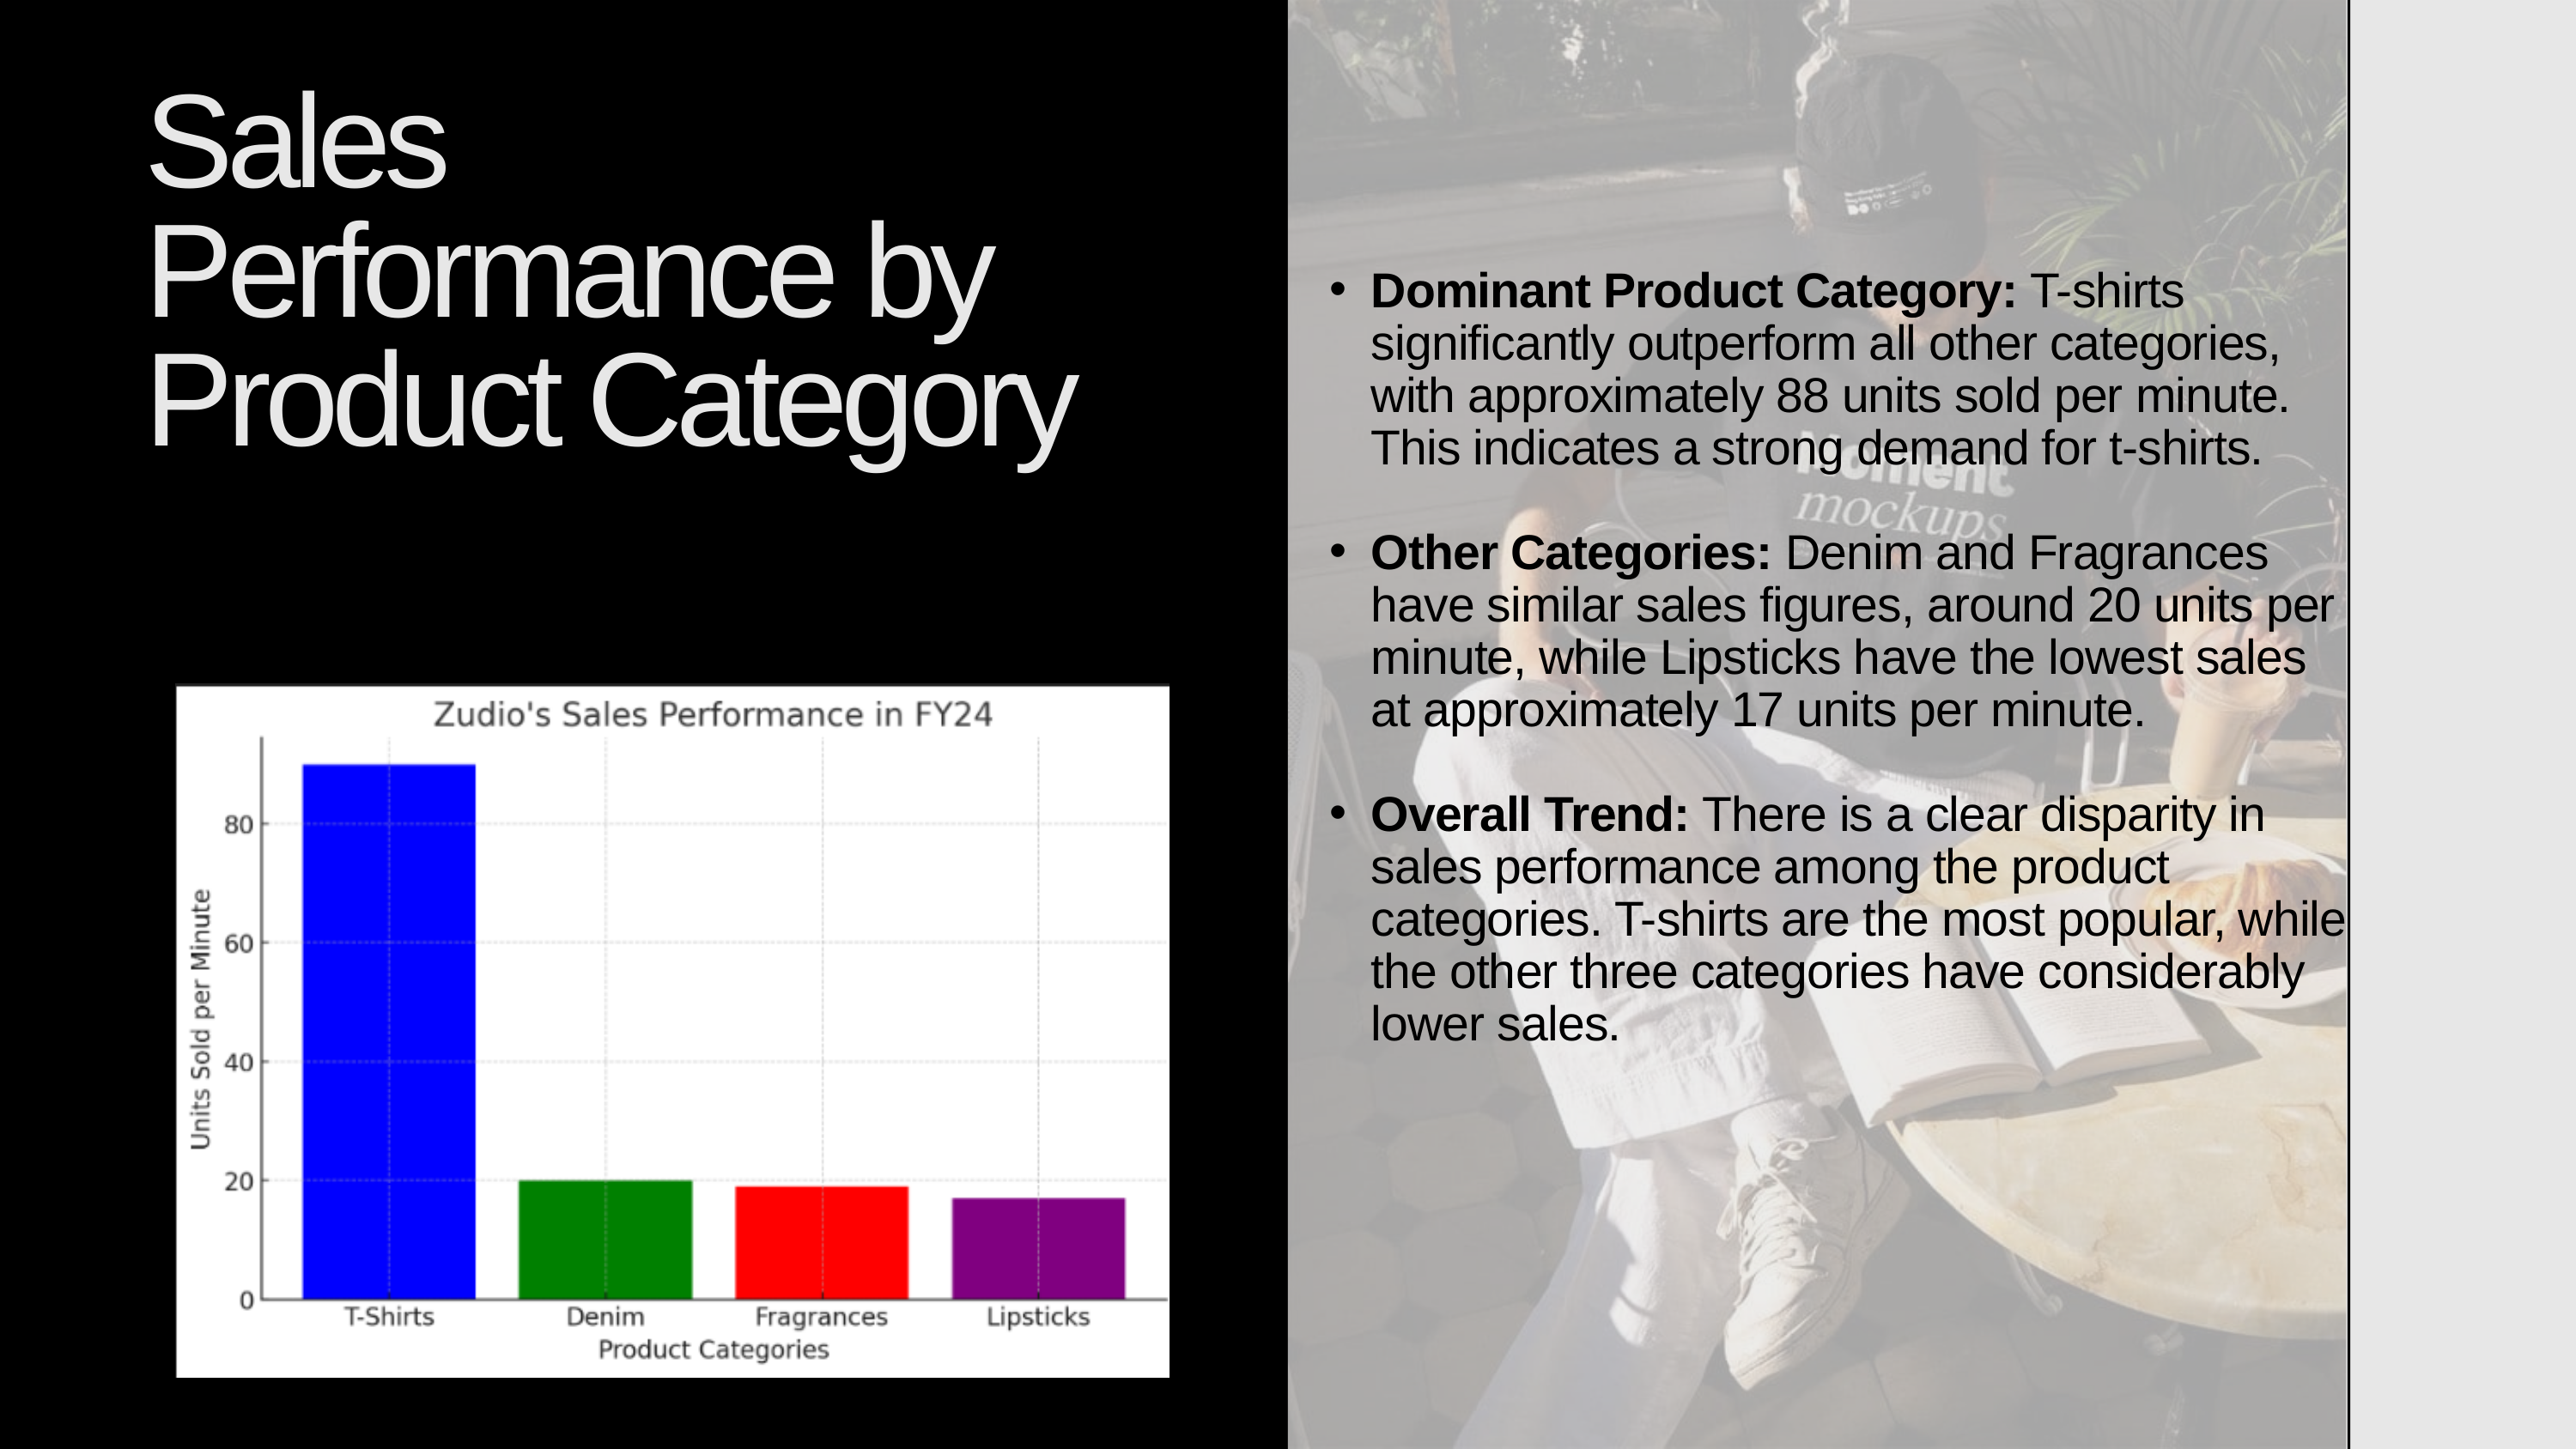

Sales Performance by Product Category
Dominant Product Category: T-shirts significantly outperform all other categories, with approximately 88 units sold per minute. This indicates a strong demand for t-shirts.

Other Categories: Denim and Fragrances have similar sales figures, around 20 units per minute, while Lipsticks have the lowest sales at approximately 17 units per minute.

Overall Trend: There is a clear disparity in sales performance among the product categories. T-shirts are the most popular, while the other three categories have considerably lower sales.